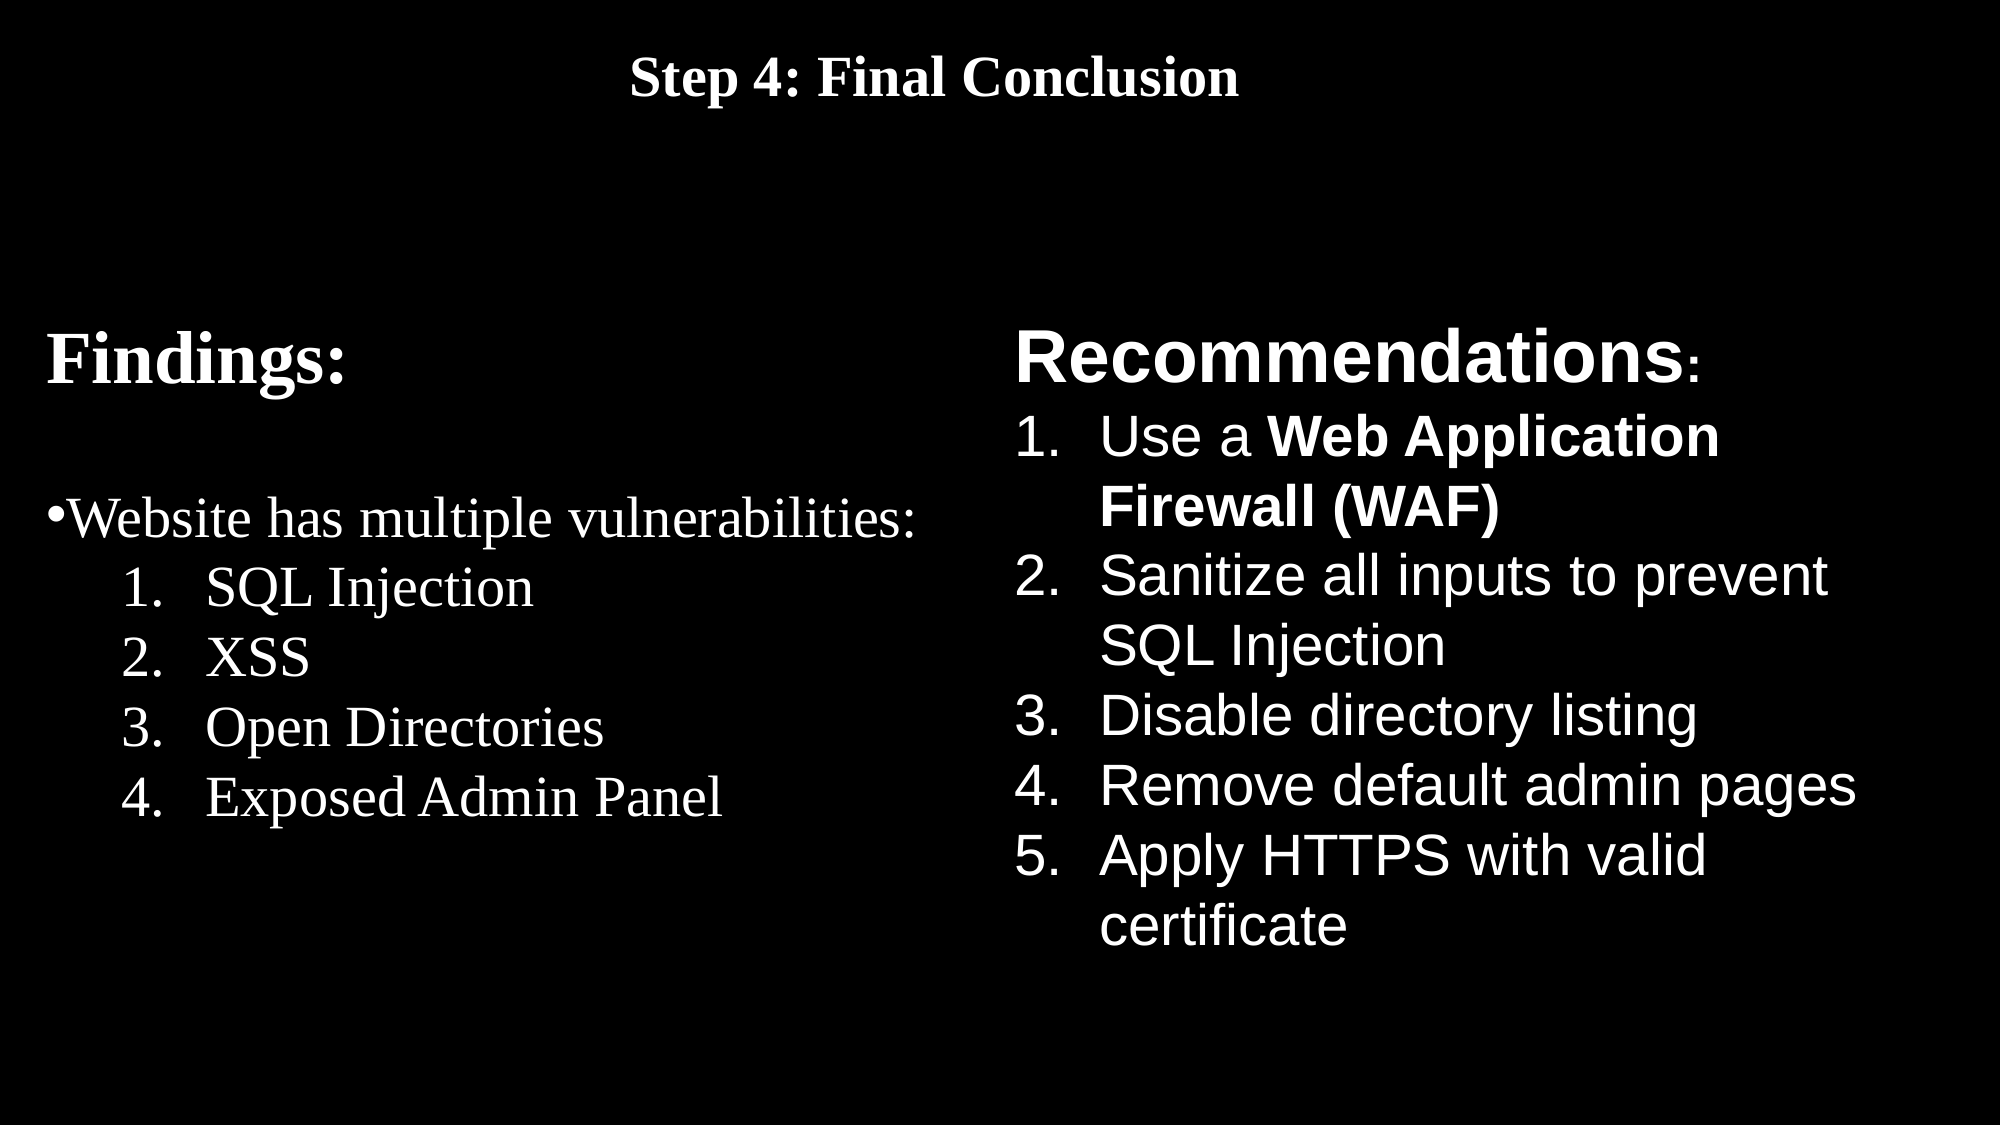

Step 4: Final Conclusion

Recommendations:
Use a Web Application Firewall (WAF)
Sanitize all inputs to prevent SQL Injection
Disable directory listing
Remove default admin pages
Apply HTTPS with valid certificate

Findings:

Website has multiple vulnerabilities:
SQL Injection
XSS
Open Directories
Exposed Admin Panel